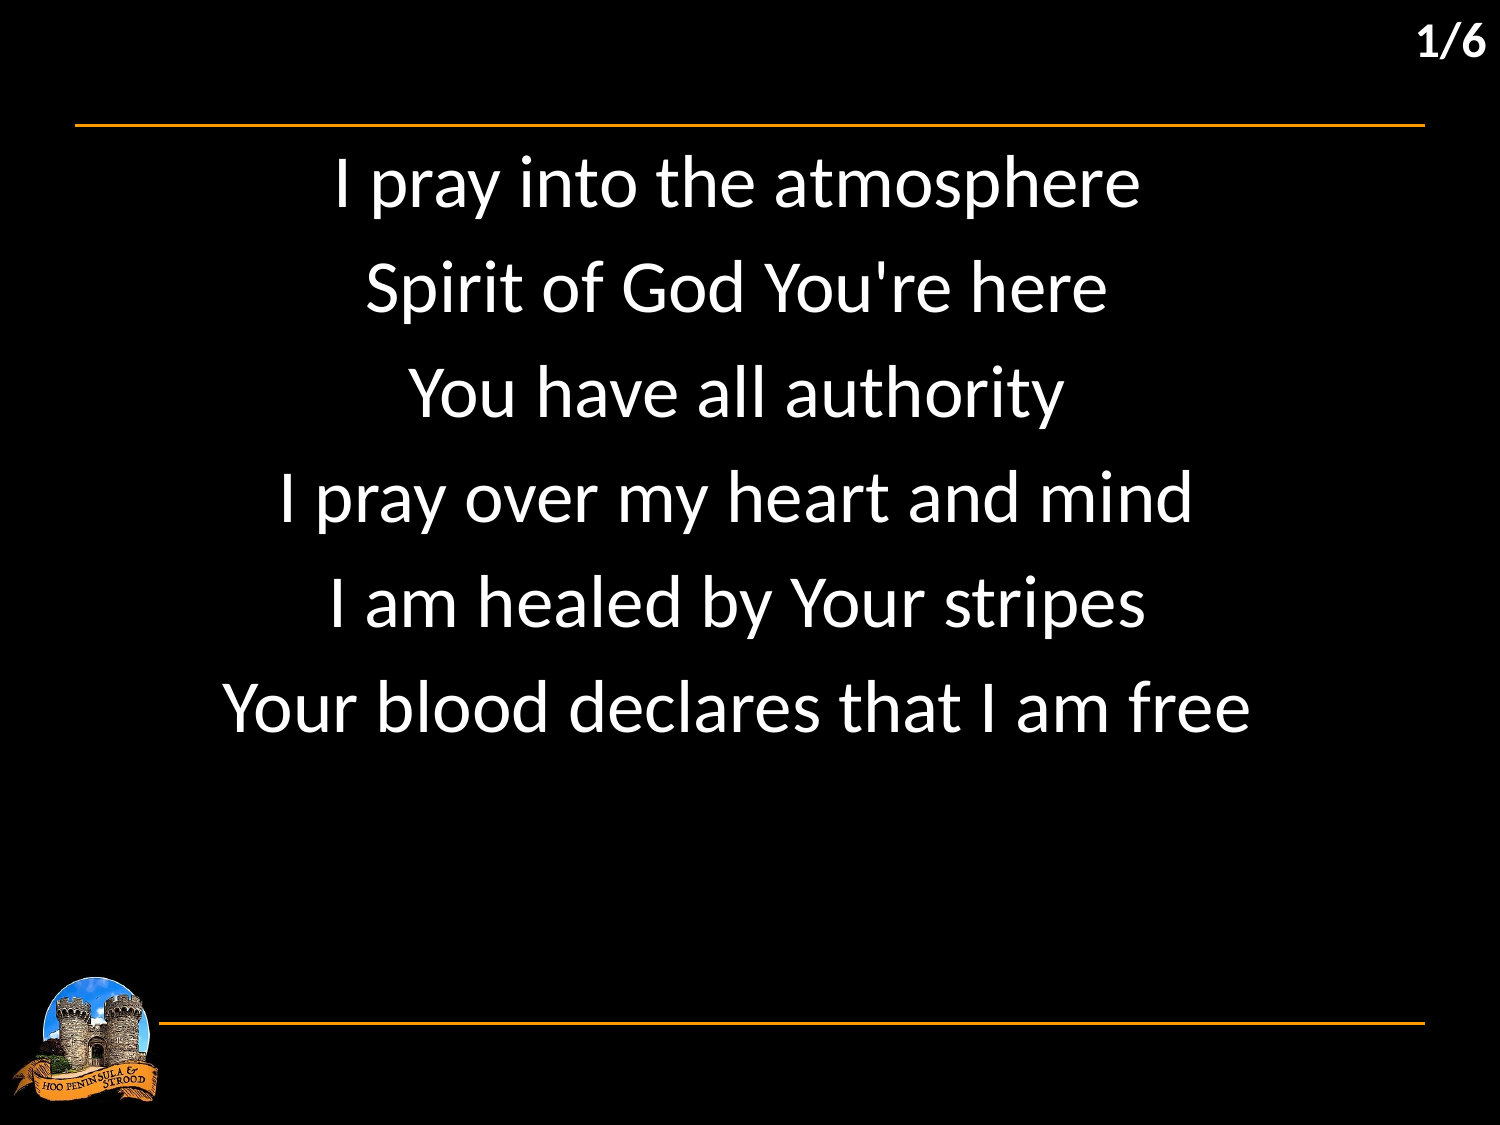

1/6
I pray into the atmosphere
Spirit of God You're here
You have all authority
I pray over my heart and mind
I am healed by Your stripes
Your blood declares that I am free